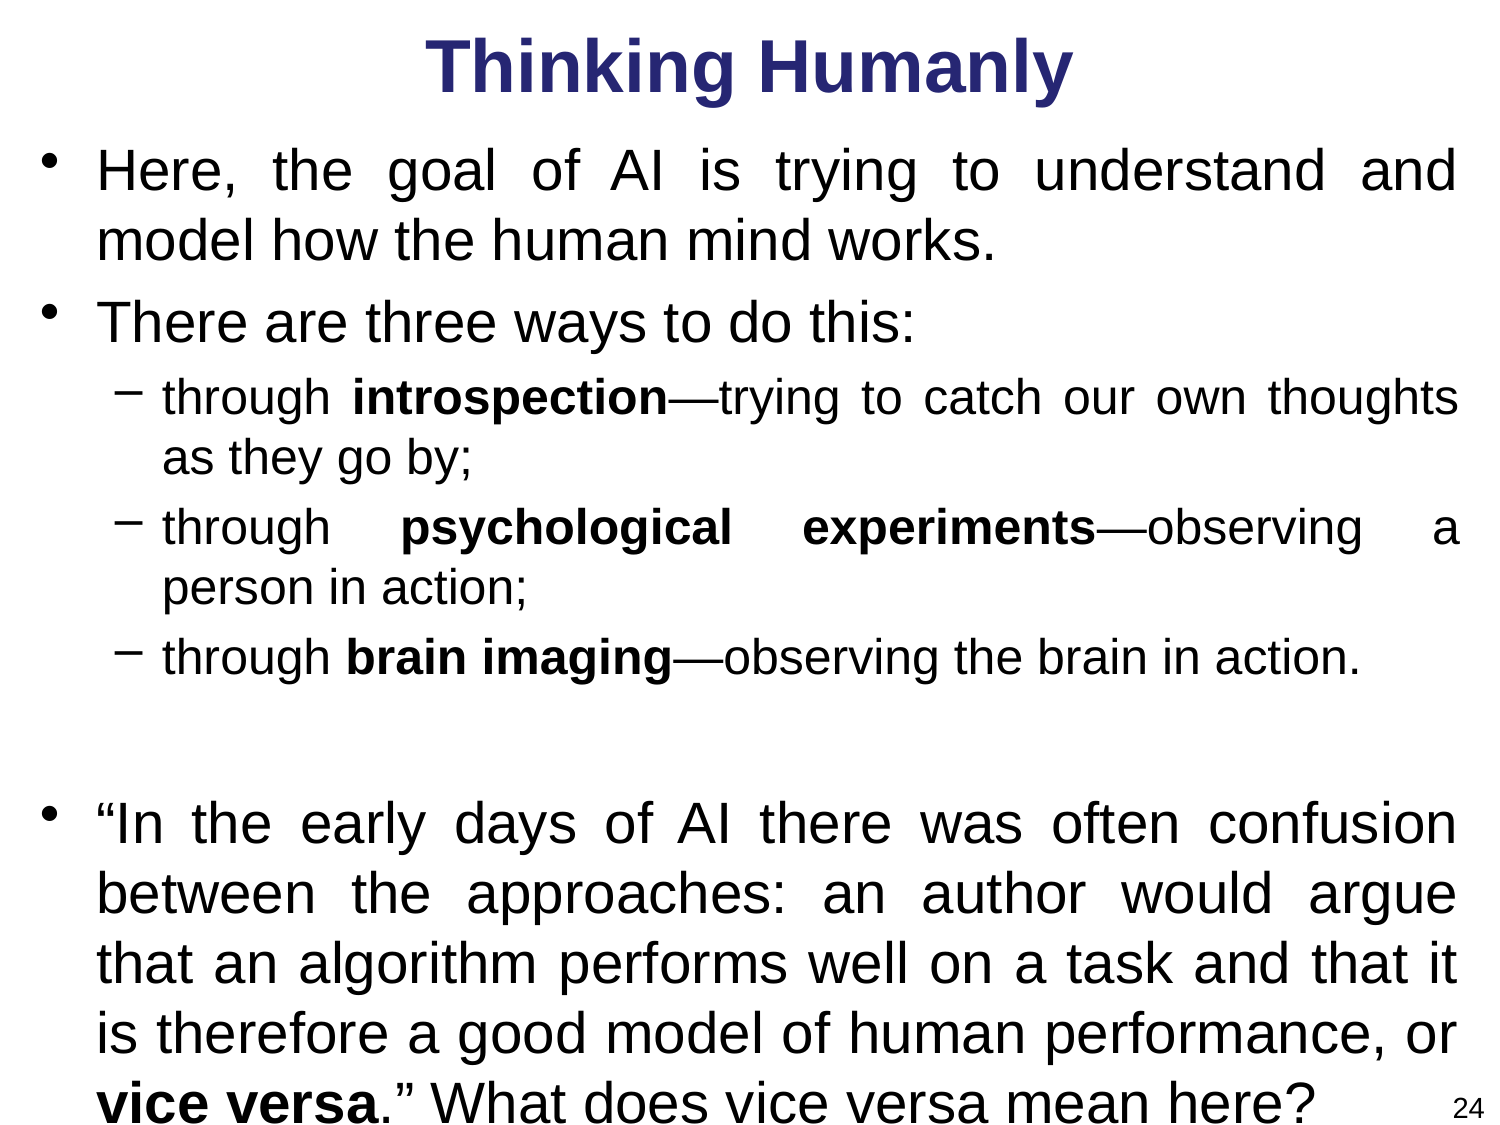

# Thinking Humanly
Here, the goal of AI is trying to understand and model how the human mind works.
There are three ways to do this:
through introspection—trying to catch our own thoughts as they go by;
through psychological experiments—observing a person in action;
through brain imaging—observing the brain in action.

“In the early days of AI there was often confusion between the approaches: an author would argue that an algorithm performs well on a task and that it is therefore a good model of human performance, or vice versa.” What does vice versa mean here?

24